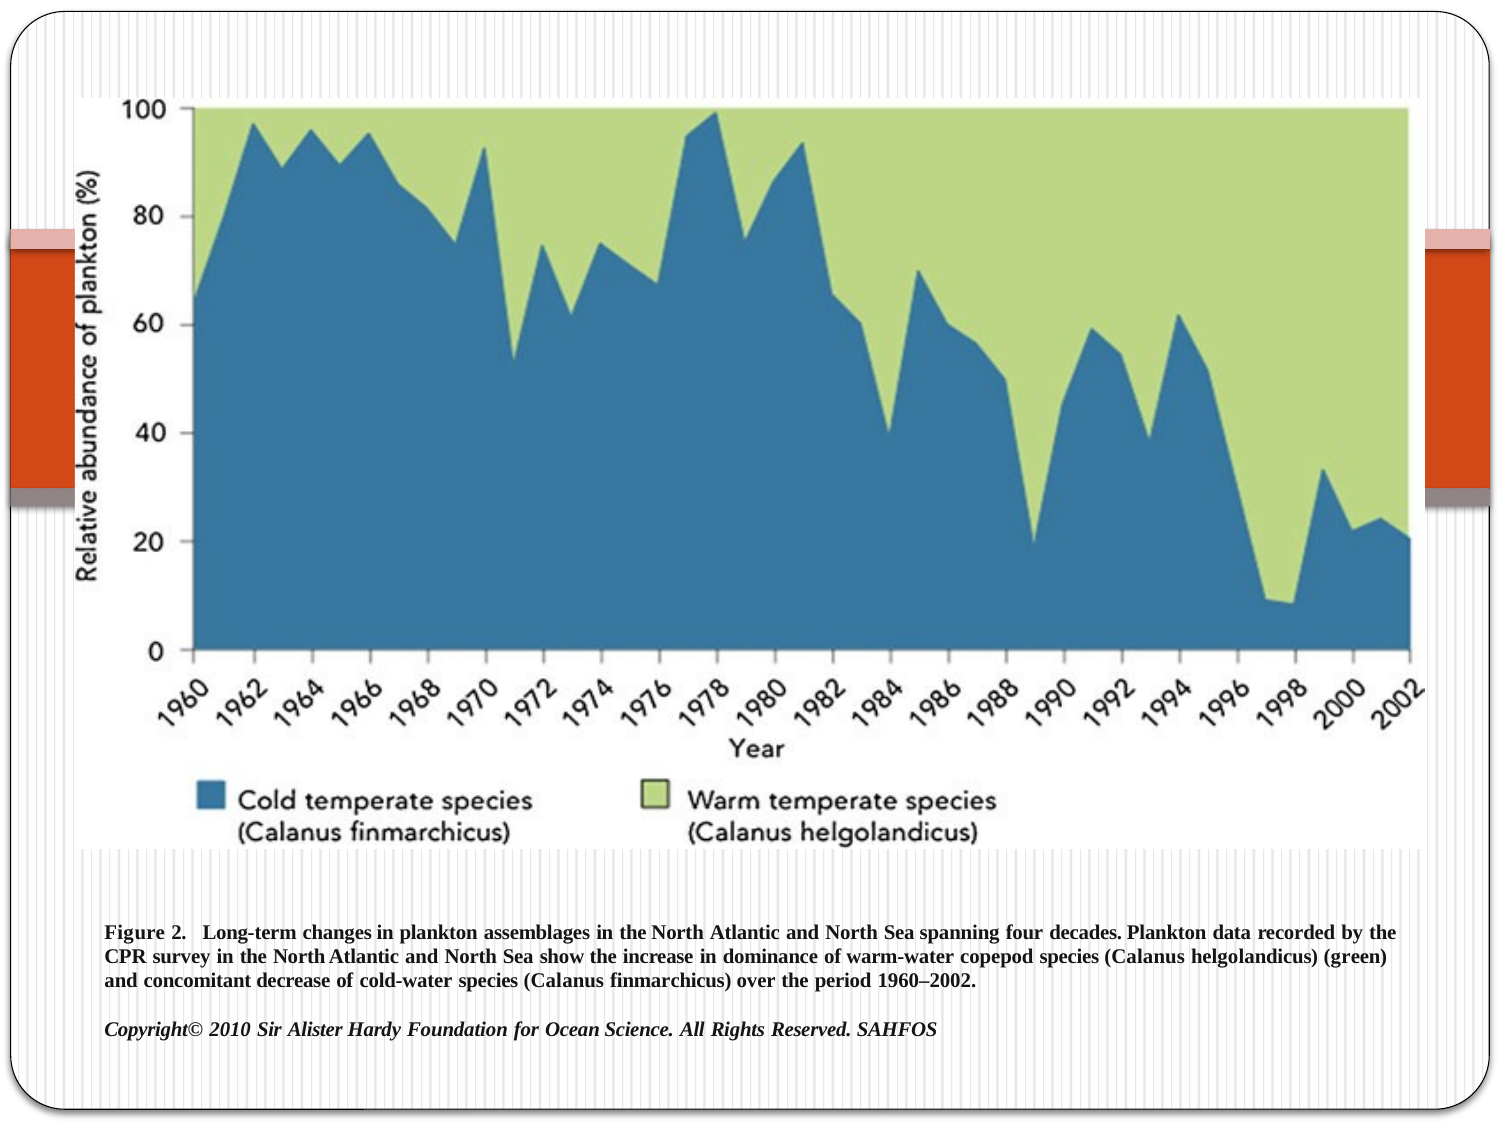

#
Figure 2.   Long-term changes in plankton assemblages in the North Atlantic and North Sea spanning four decades. Plankton data recorded by the
CPR survey in the North Atlantic and North Sea show the increase in dominance of warm-water copepod species (Calanus helgolandicus) (green)
and concomitant decrease of cold-water species (Calanus finmarchicus) over the period 1960–2002.
Copyright© 2010 Sir Alister Hardy Foundation for Ocean Science. All Rights Reserved. SAHFOS